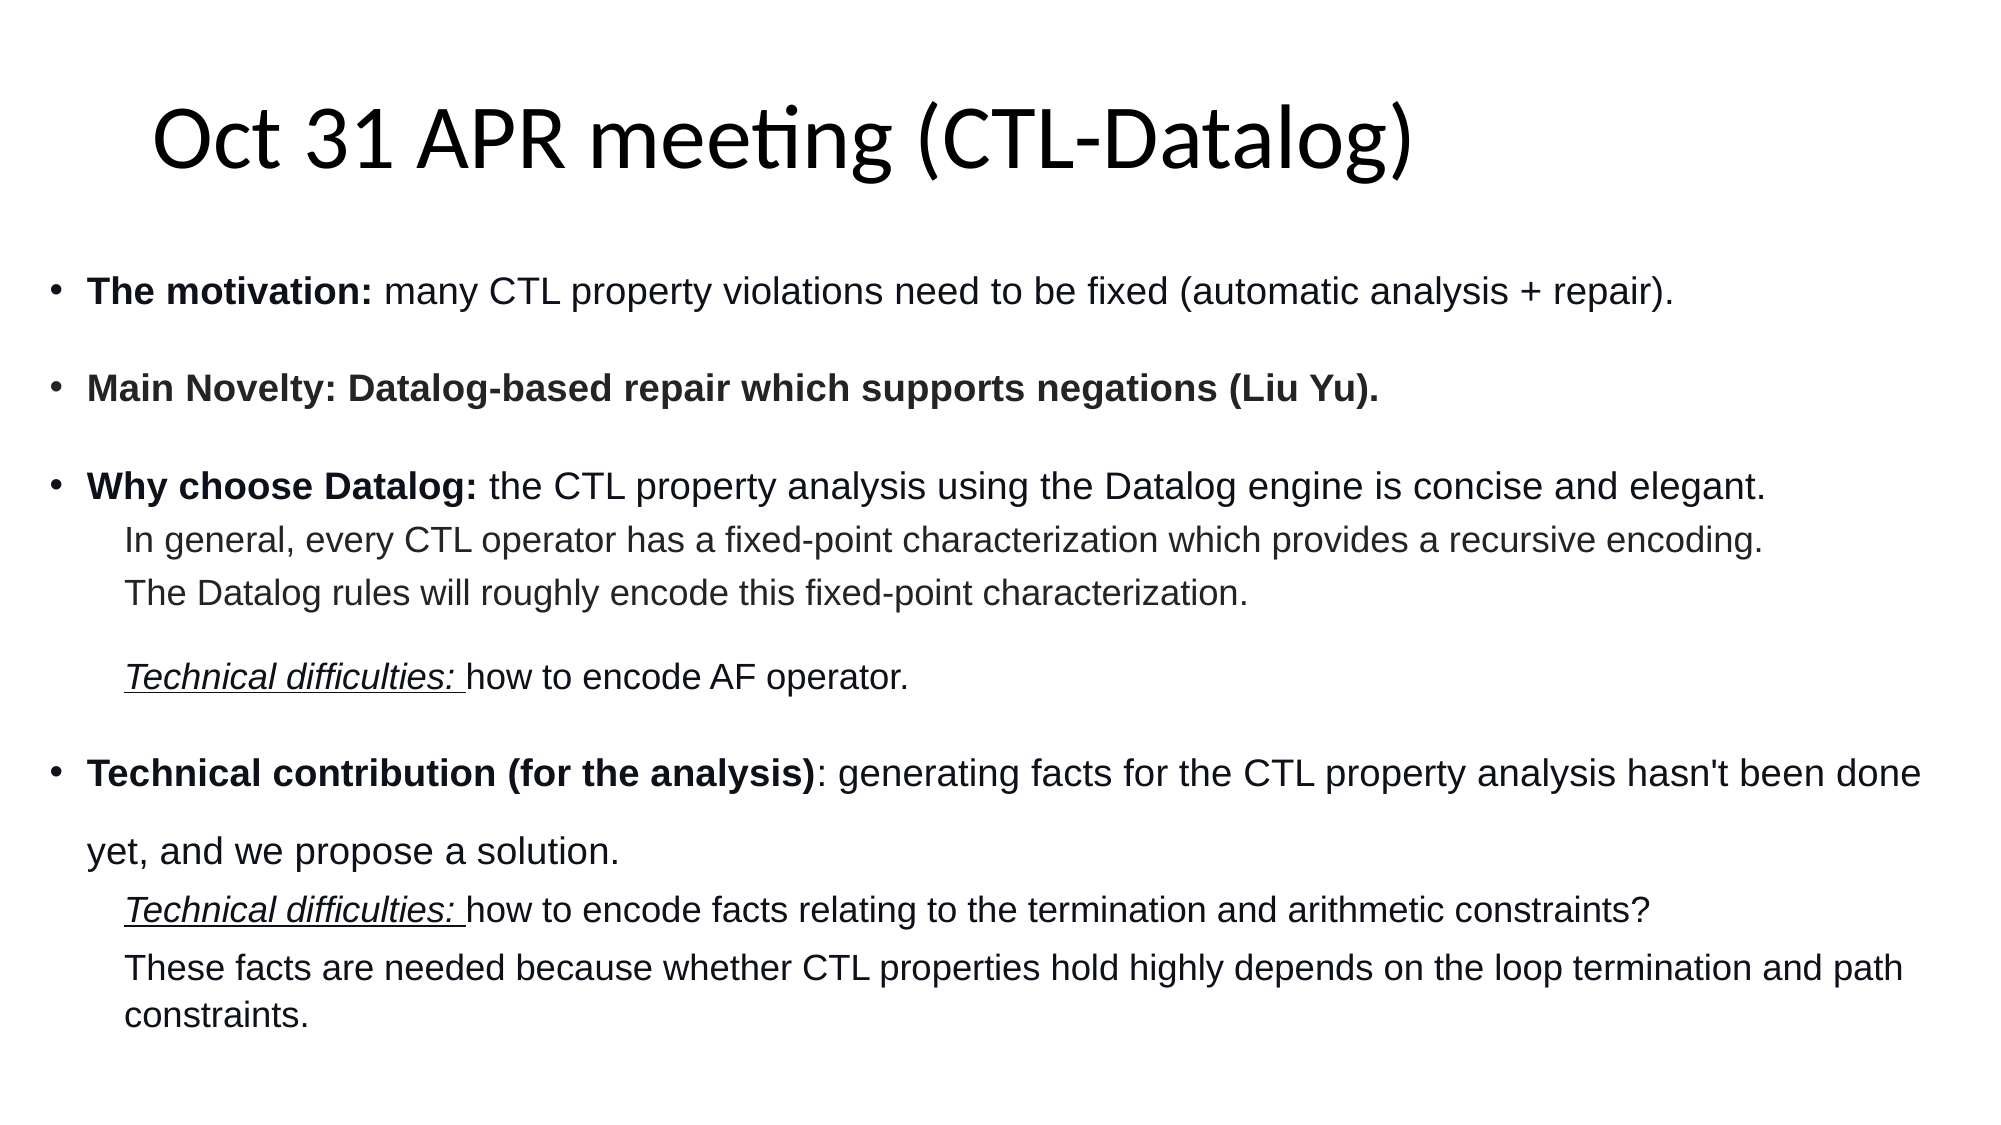

# Oct 31 APR meeting (CTL-Datalog)
The motivation: many CTL property violations need to be fixed (automatic analysis + repair).
Main Novelty: Datalog-based repair which supports negations (Liu Yu).
Why choose Datalog: the CTL property analysis using the Datalog engine is concise and elegant.
In general, every CTL operator has a fixed-point characterization which provides a recursive encoding.
The Datalog rules will roughly encode this fixed-point characterization.
Technical difficulties: how to encode AF operator.
Technical contribution (for the analysis): generating facts for the CTL property analysis hasn't been done yet, and we propose a solution.
Technical difficulties: how to encode facts relating to the termination and arithmetic constraints?
These facts are needed because whether CTL properties hold highly depends on the loop termination and path constraints.